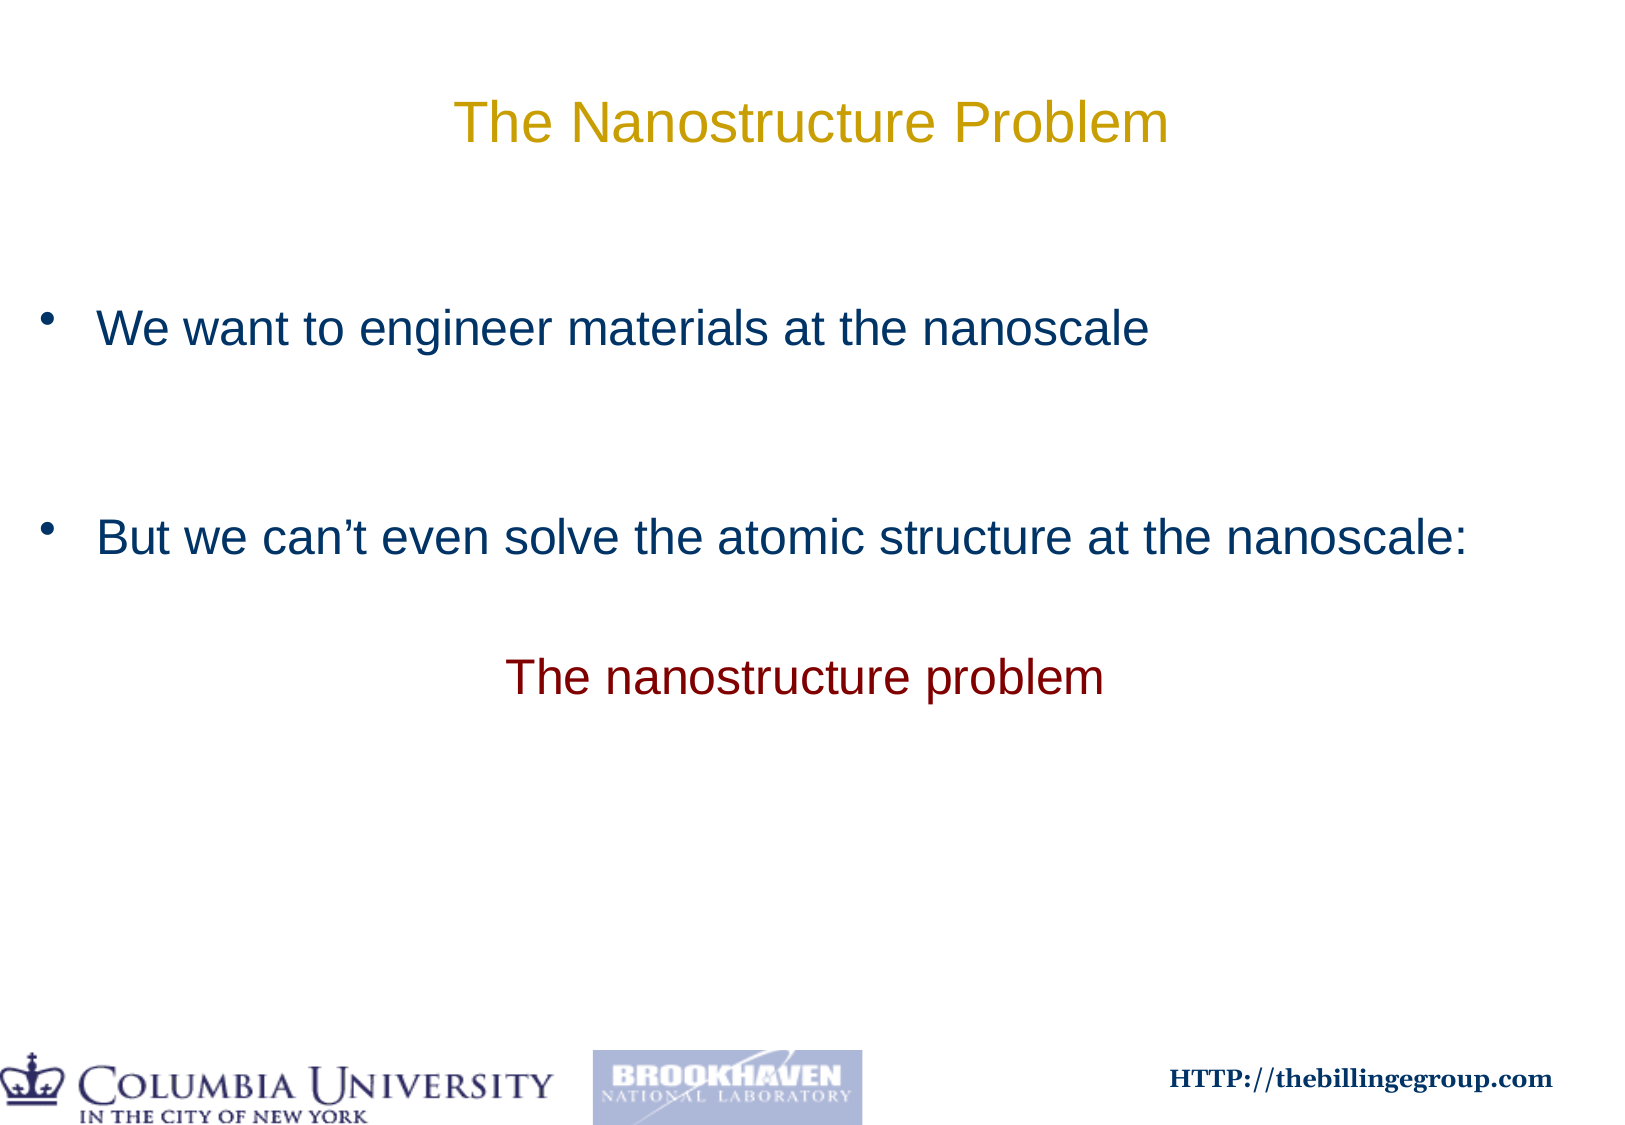

# The Nanostructure Problem

We want to engineer materials at the nanoscale

But we can’t even solve the atomic structure at the nanoscale:

The nanostructure problem